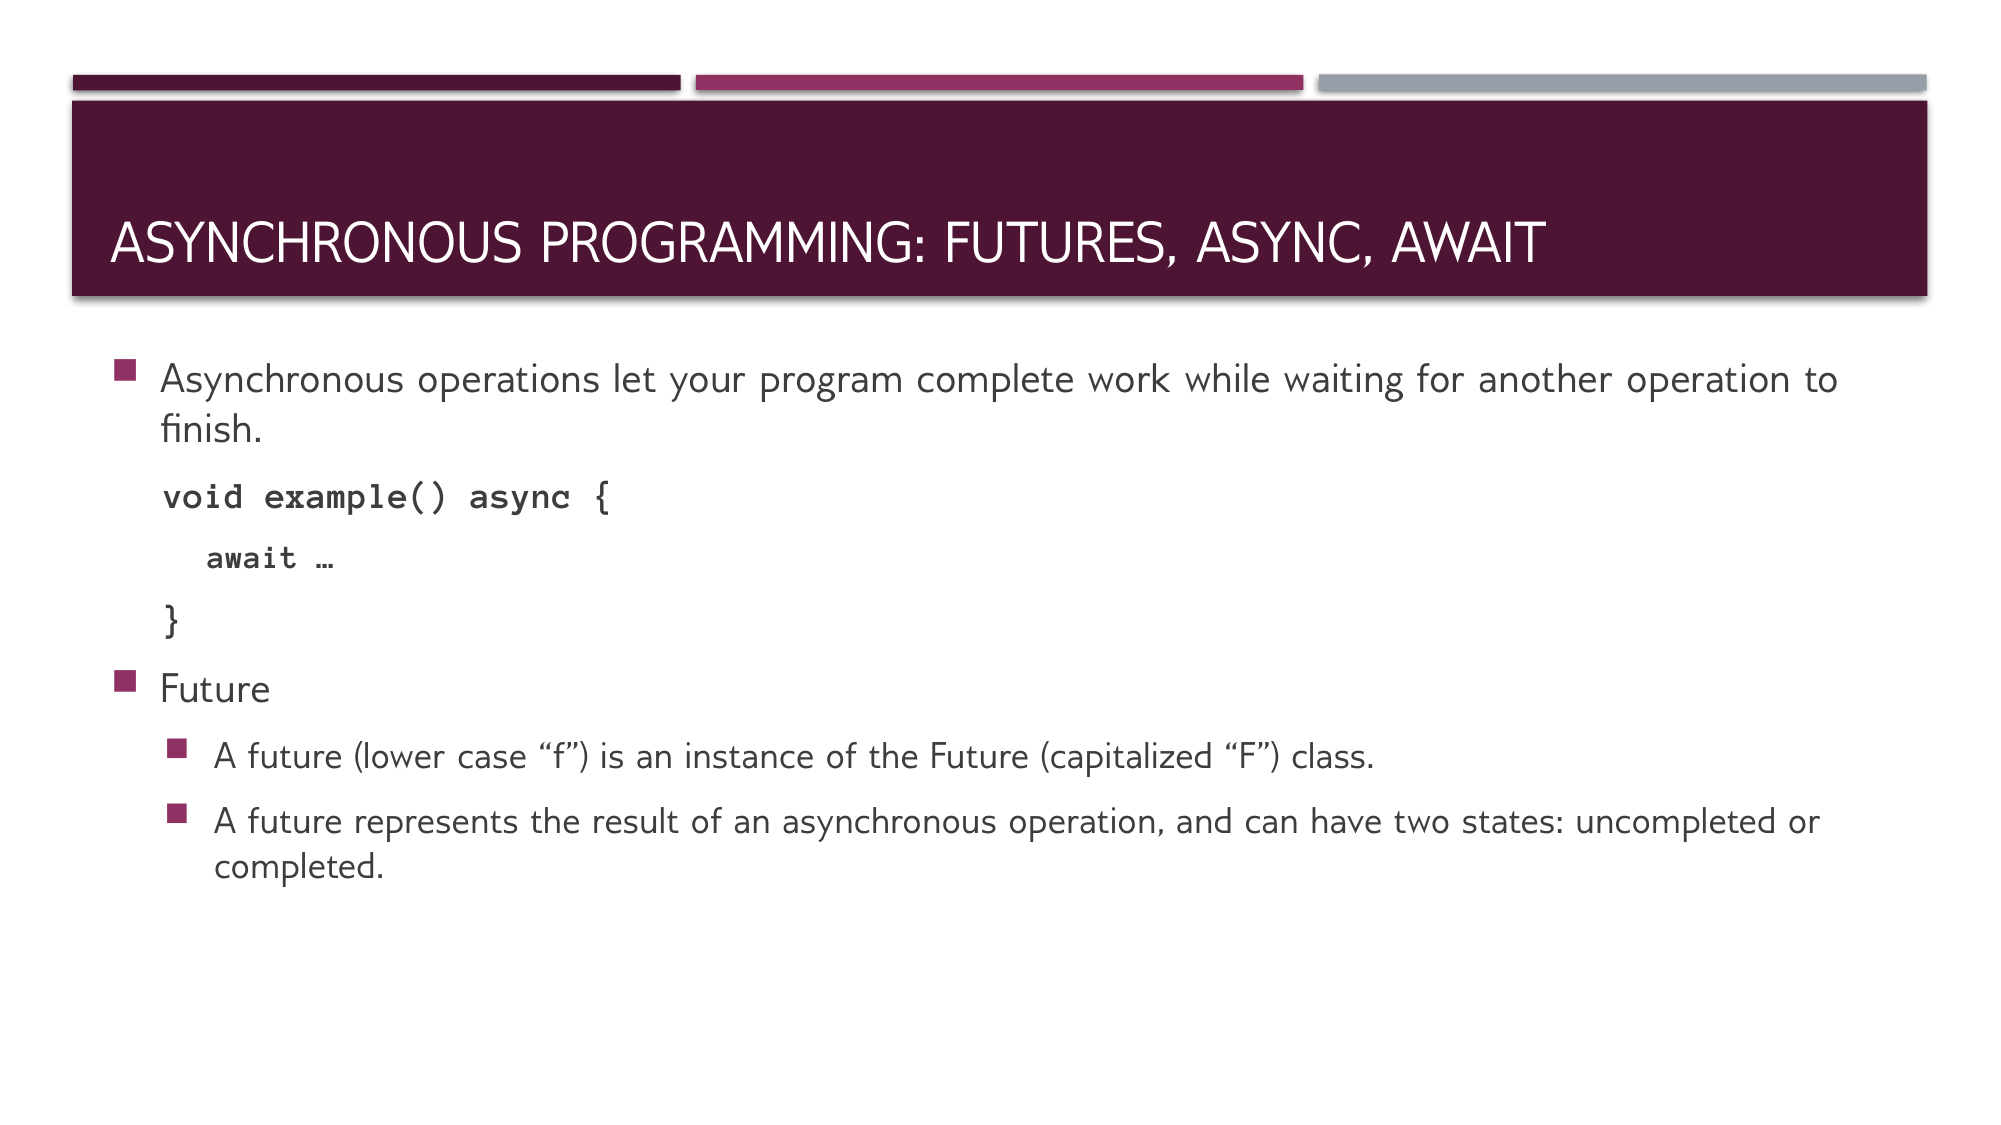

# Asynchronous programming: futures, async, await
Asynchronous operations let your program complete work while waiting for another operation to finish.
void example() async {
await …
}
Future
A future (lower case “f”) is an instance of the Future (capitalized “F”) class.
A future represents the result of an asynchronous operation, and can have two states: uncompleted or completed.